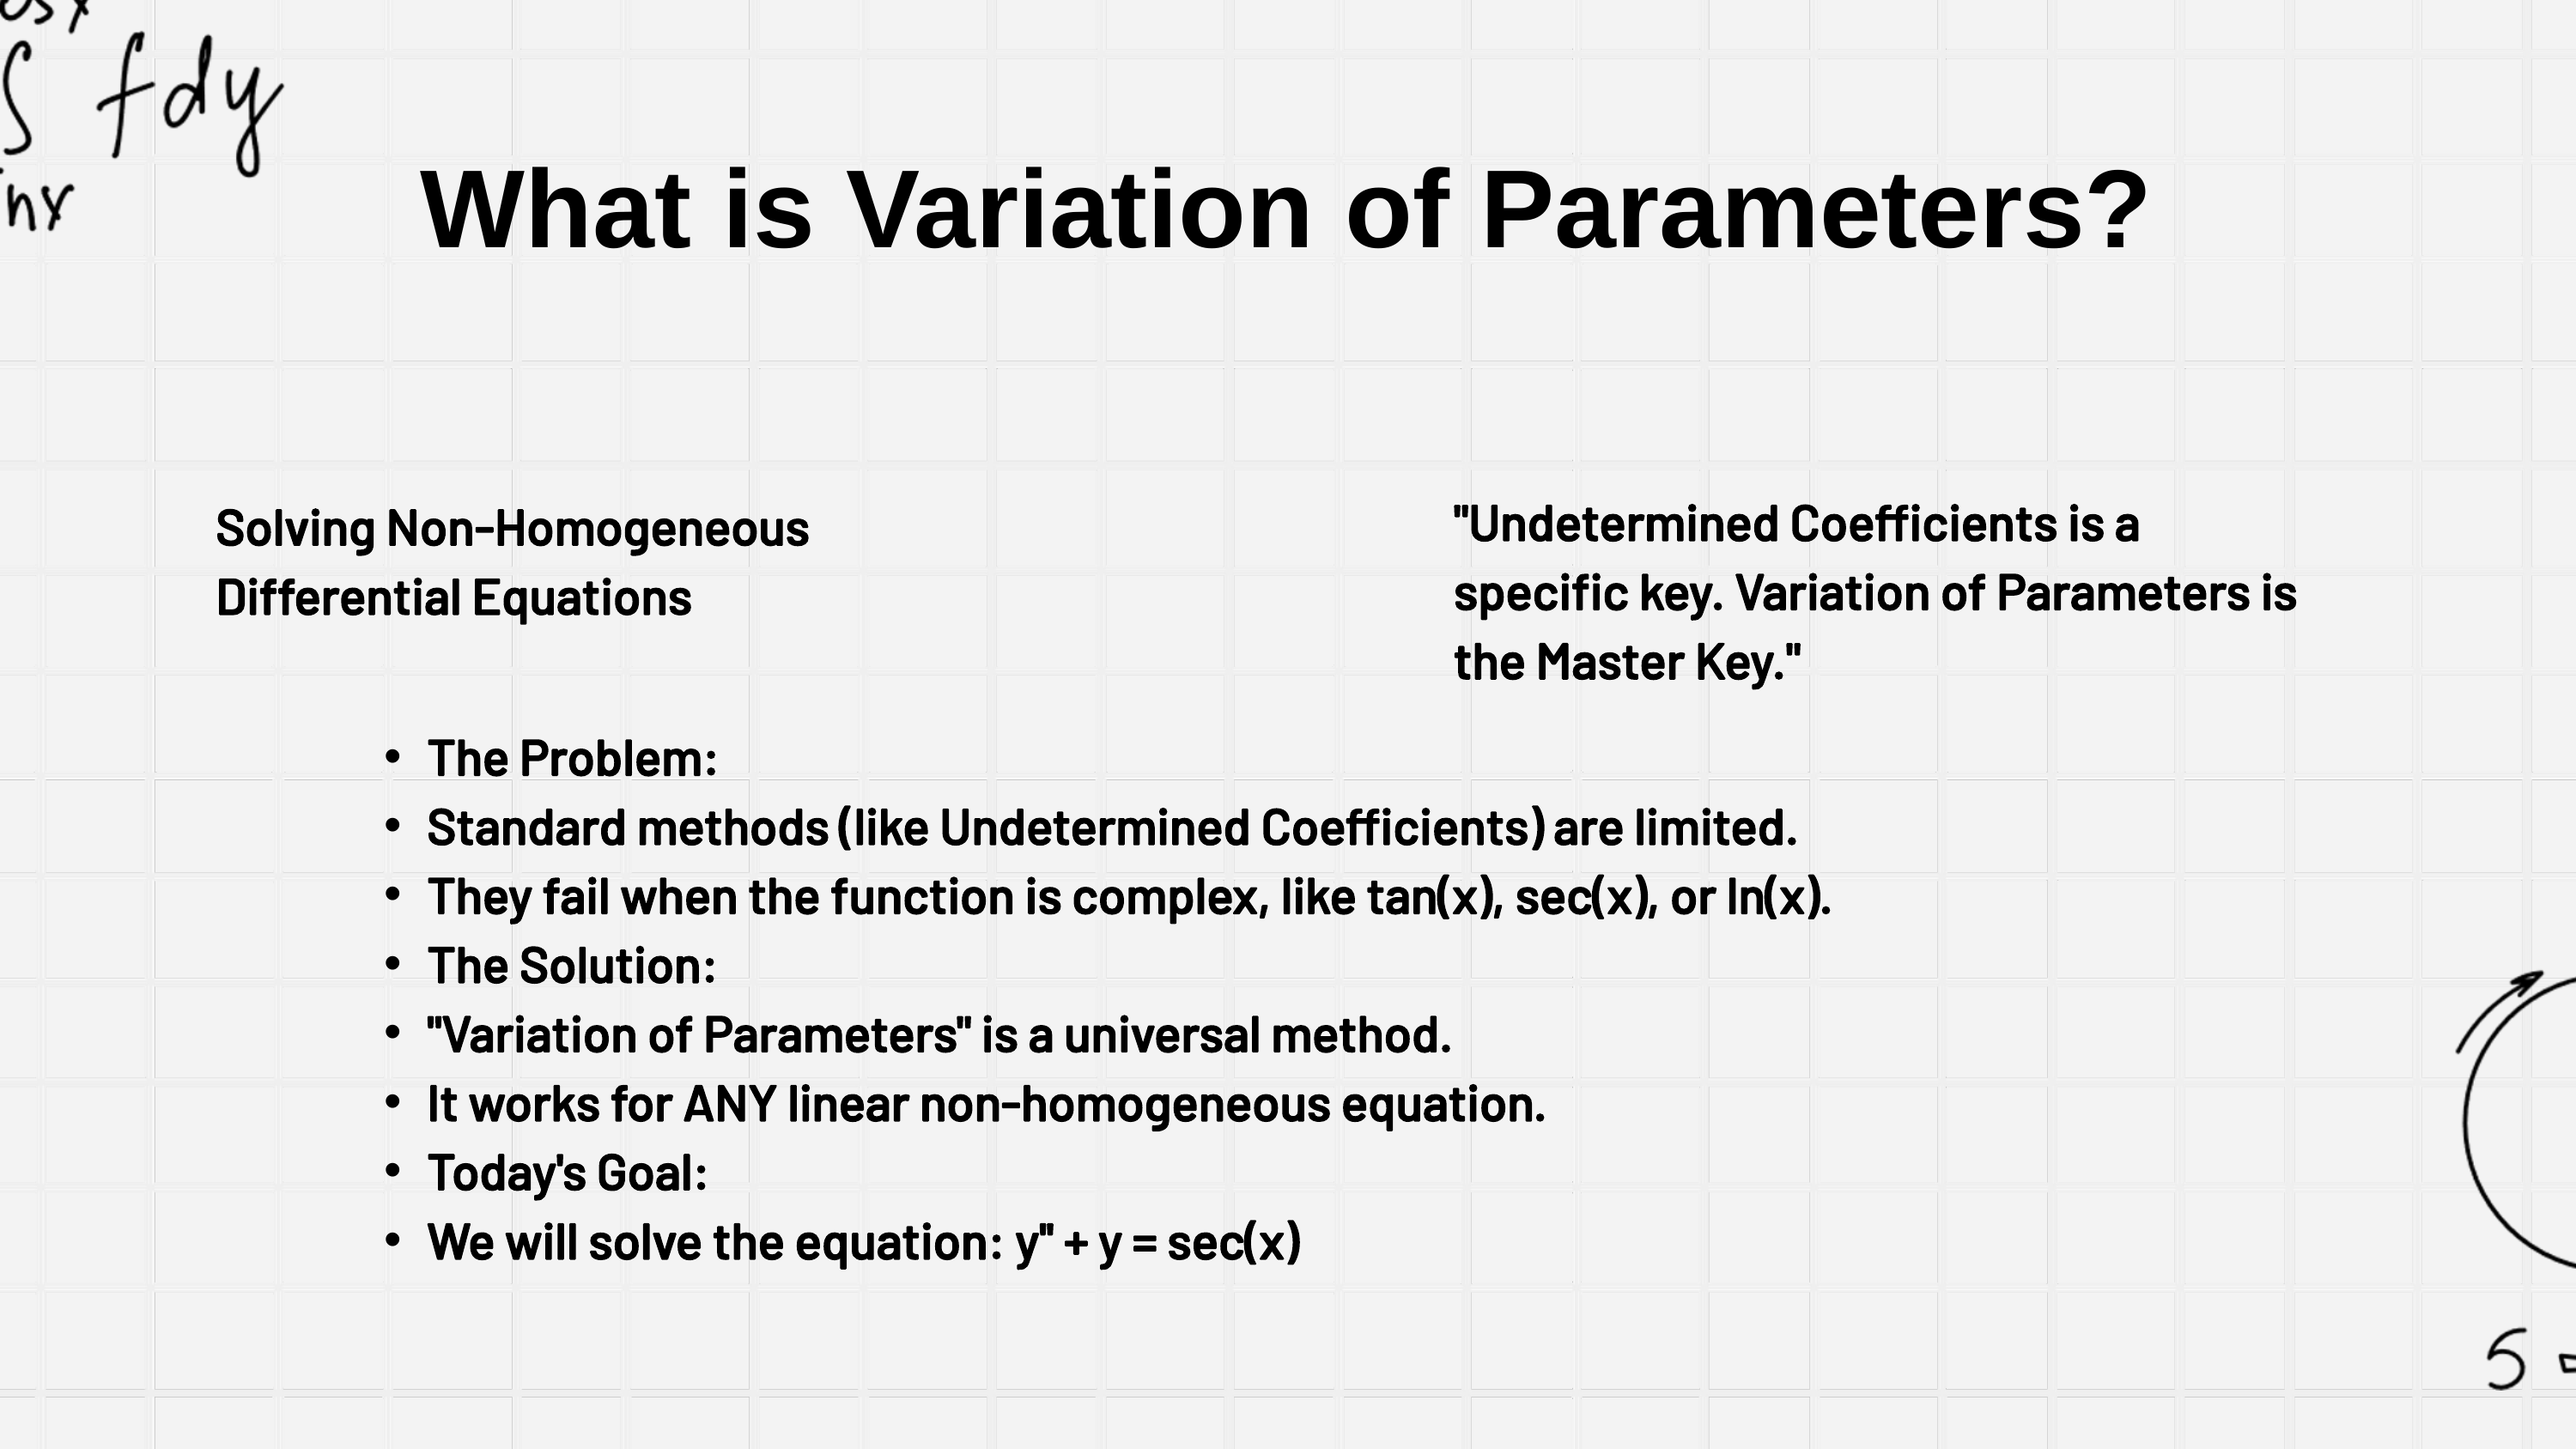

What is Variation of Parameters?
"Undetermined Coefficients is a specific key. Variation of Parameters is the Master Key."

Solving Non‑Homogeneous Differential Equations

The Problem:
Standard methods (like Undetermined Coefficients) are limited.
They fail when the function is complex, like tan(x), sec(x), or ln(x).
The Solution:
"Variation of Parameters" is a universal method.
It works for ANY linear non-homogeneous equation.
Today's Goal:
We will solve the equation: y'' + y = sec(x)